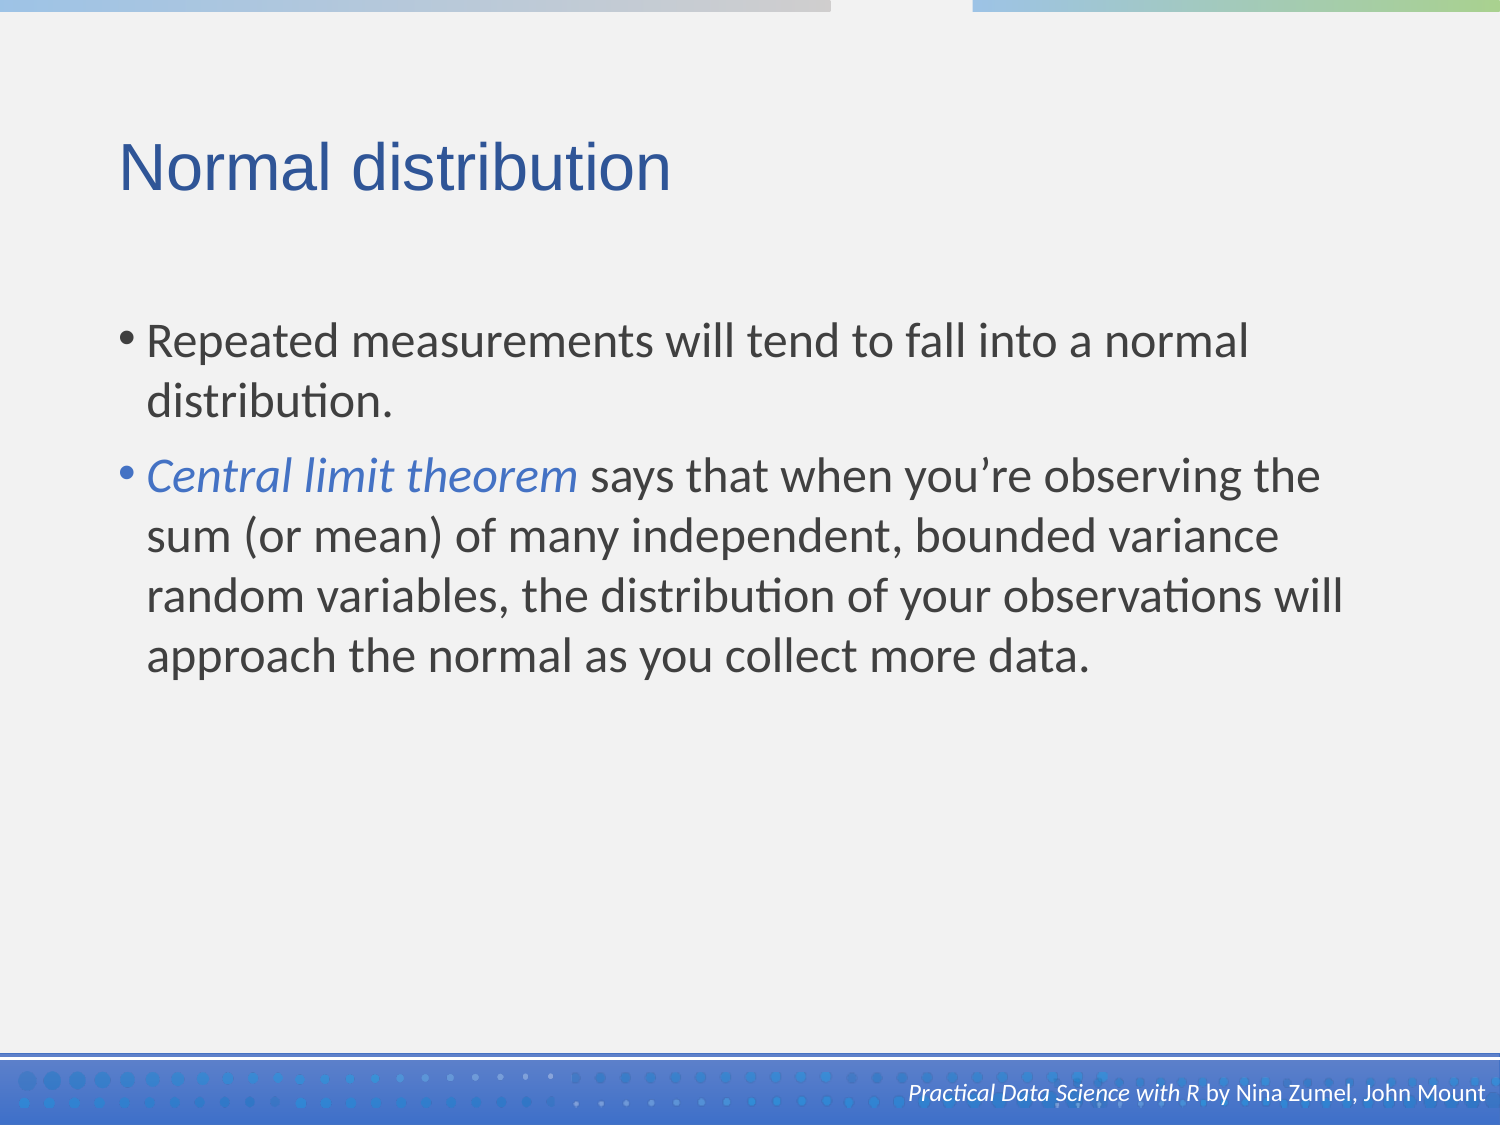

# Normal distribution
Repeated measurements will tend to fall into a normal distribution.
Central limit theorem says that when you’re observing the sum (or mean) of many independent, bounded variance random variables, the distribution of your observations will approach the normal as you collect more data.
Practical Data Science with R by Nina Zumel, John Mount